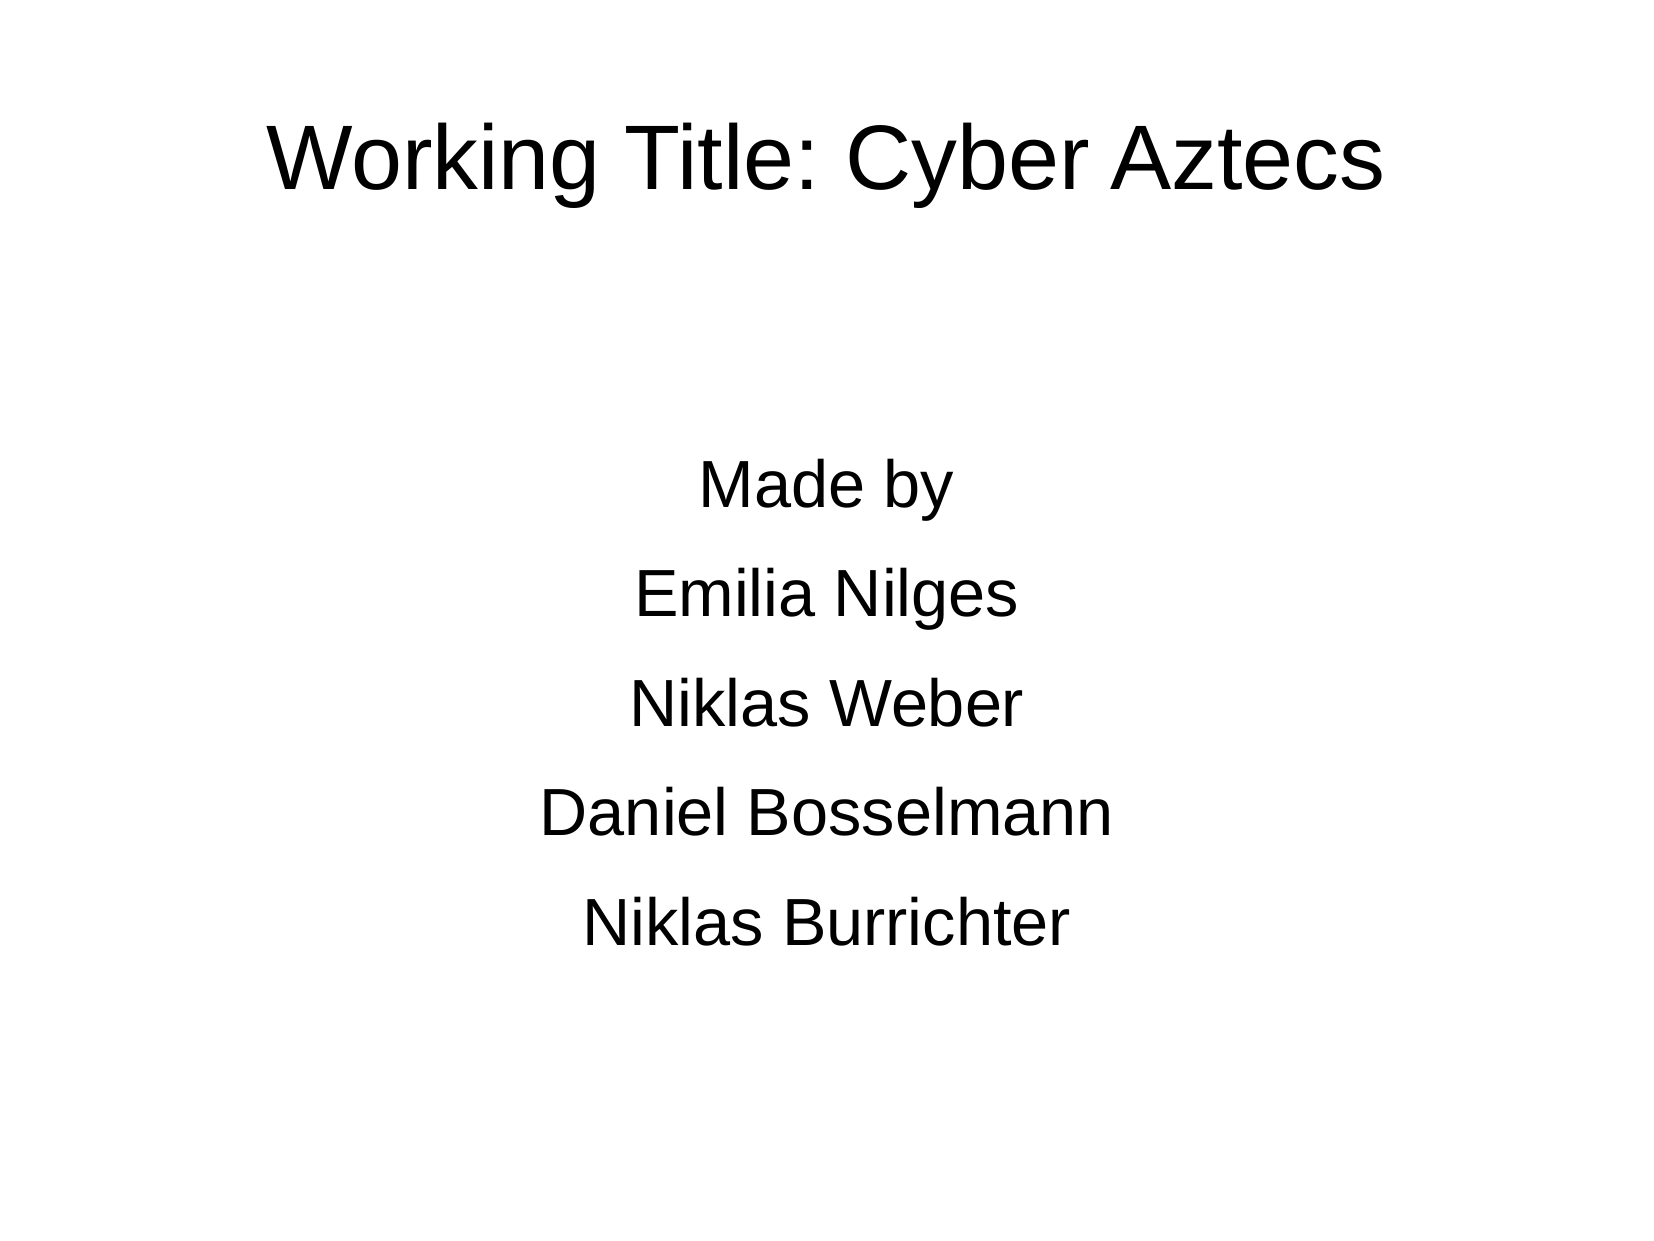

Working Title: Cyber Aztecs
Made by
Emilia Nilges
Niklas Weber
Daniel Bosselmann
Niklas Burrichter